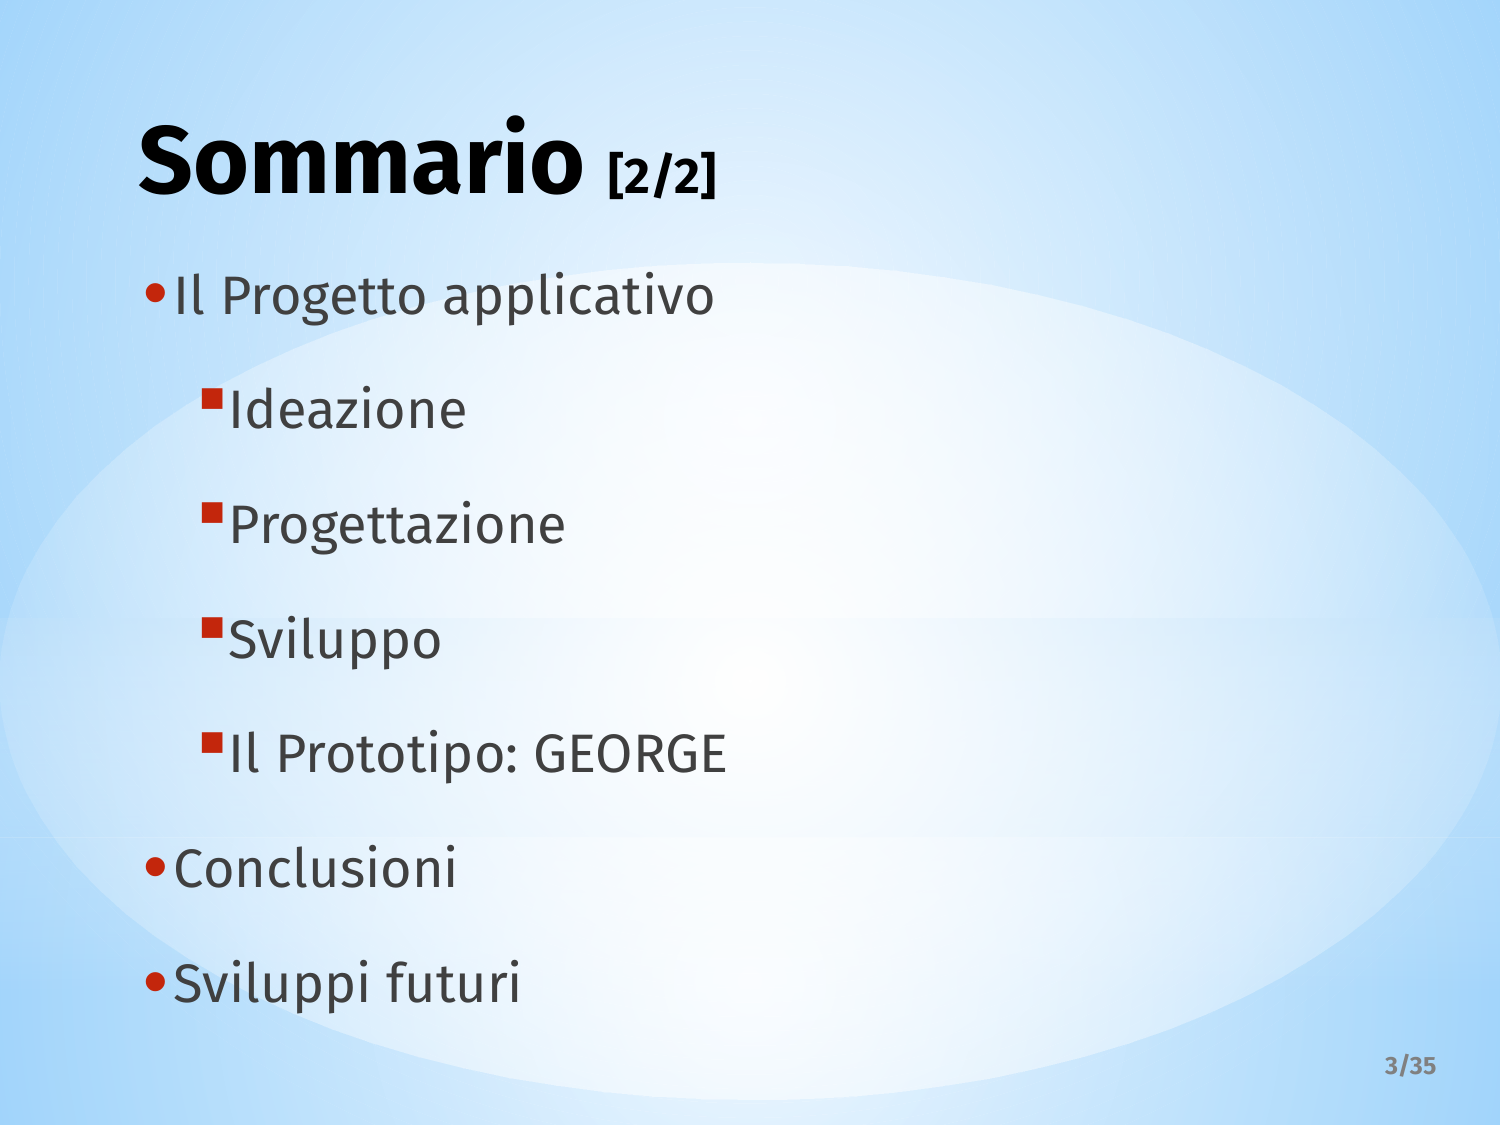

# Sommario [2/2]
Il Progetto applicativo
Ideazione
Progettazione
Sviluppo
Il Prototipo: GEORGE
Conclusioni
Sviluppi futuri

3/35